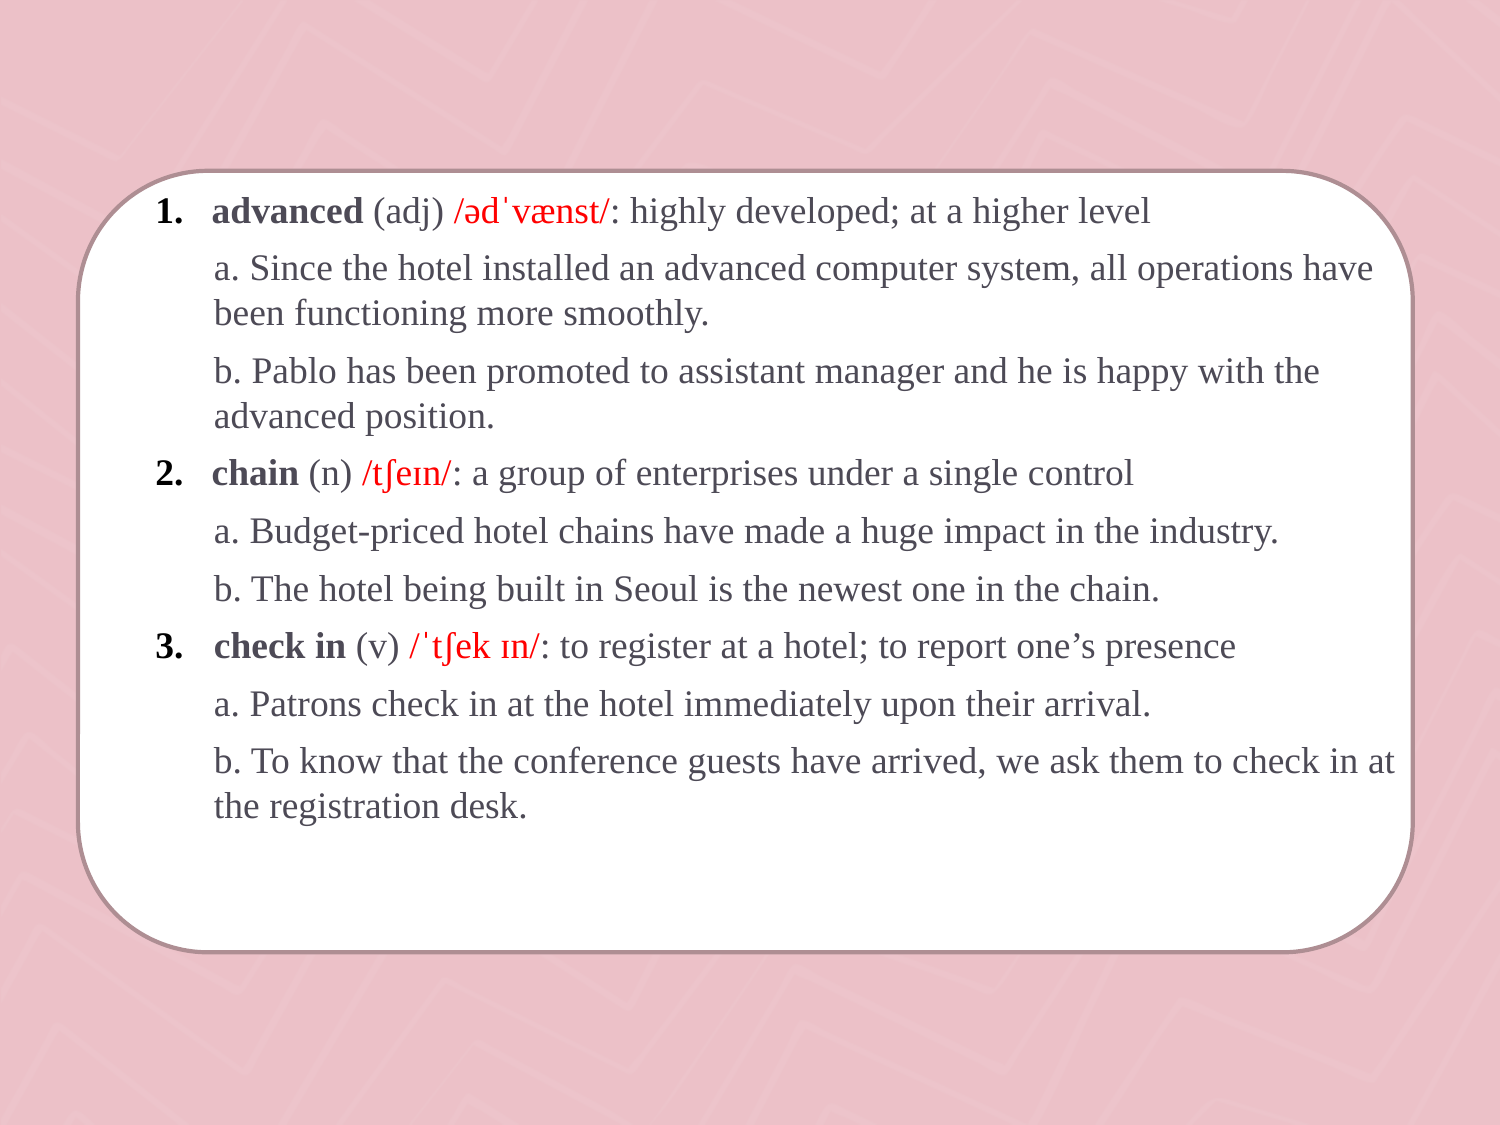

advanced (adj) /ədˈvænst/: highly developed; at a higher level
	a. Since the hotel installed an advanced computer system, all operations have been functioning more smoothly.
	b. Pablo has been promoted to assistant manager and he is happy with the advanced position.
chain (n) /tʃeɪn/: a group of enterprises under a single control
	a. Budget-priced hotel chains have made a huge impact in the industry.
	b. The hotel being built in Seoul is the newest one in the chain.
check in (v) /ˈtʃek ɪn/: to register at a hotel; to report one’s presence
	a. Patrons check in at the hotel immediately upon their arrival.
	b. To know that the conference guests have arrived, we ask them to check in at the registration desk.